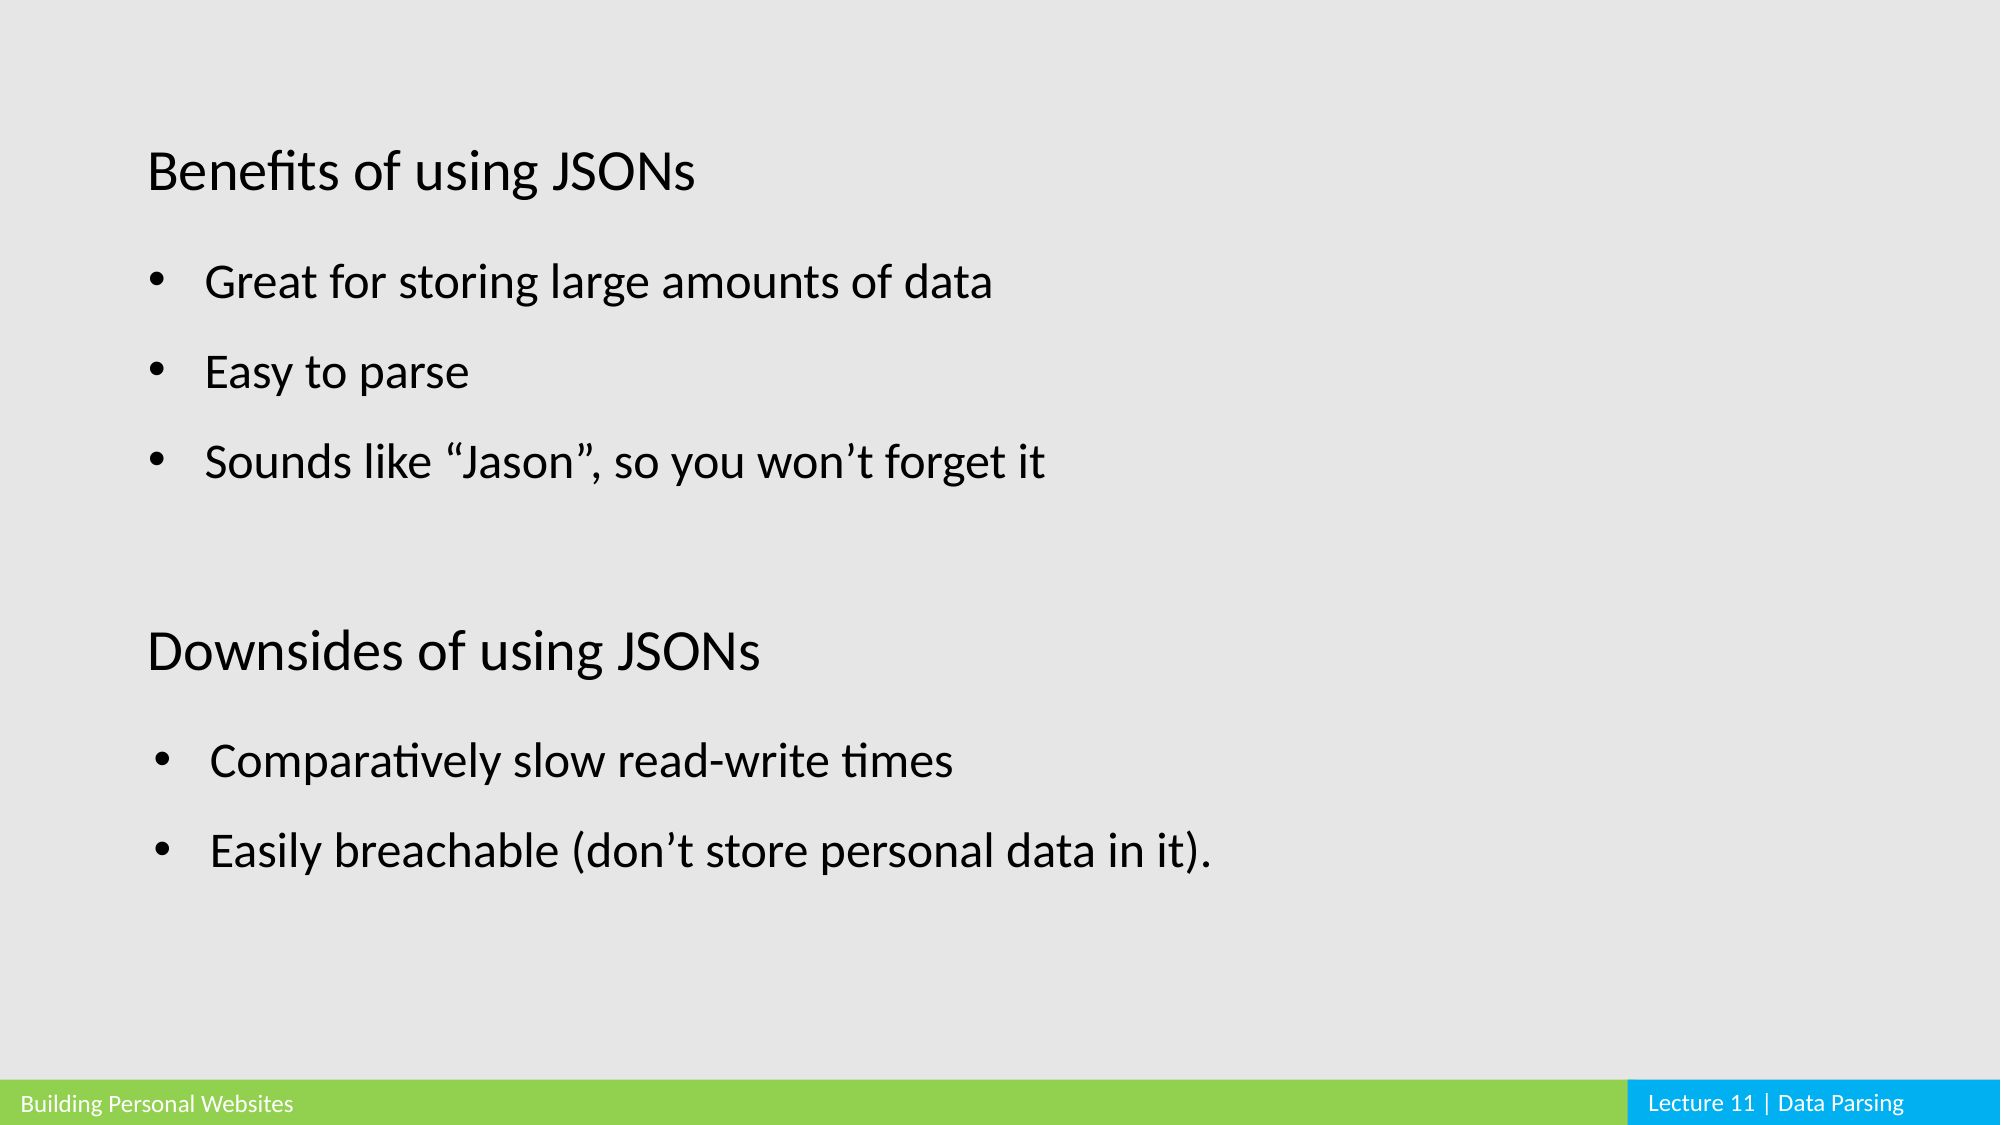

Benefits of using JSONs
Great for storing large amounts of data
Easy to parse
Sounds like “Jason”, so you won’t forget it

Downsides of using JSONs
Comparatively slow read-write times
Easily breachable (don’t store personal data in it).

Lecture 11 | Data Parsing

Building Personal Websites